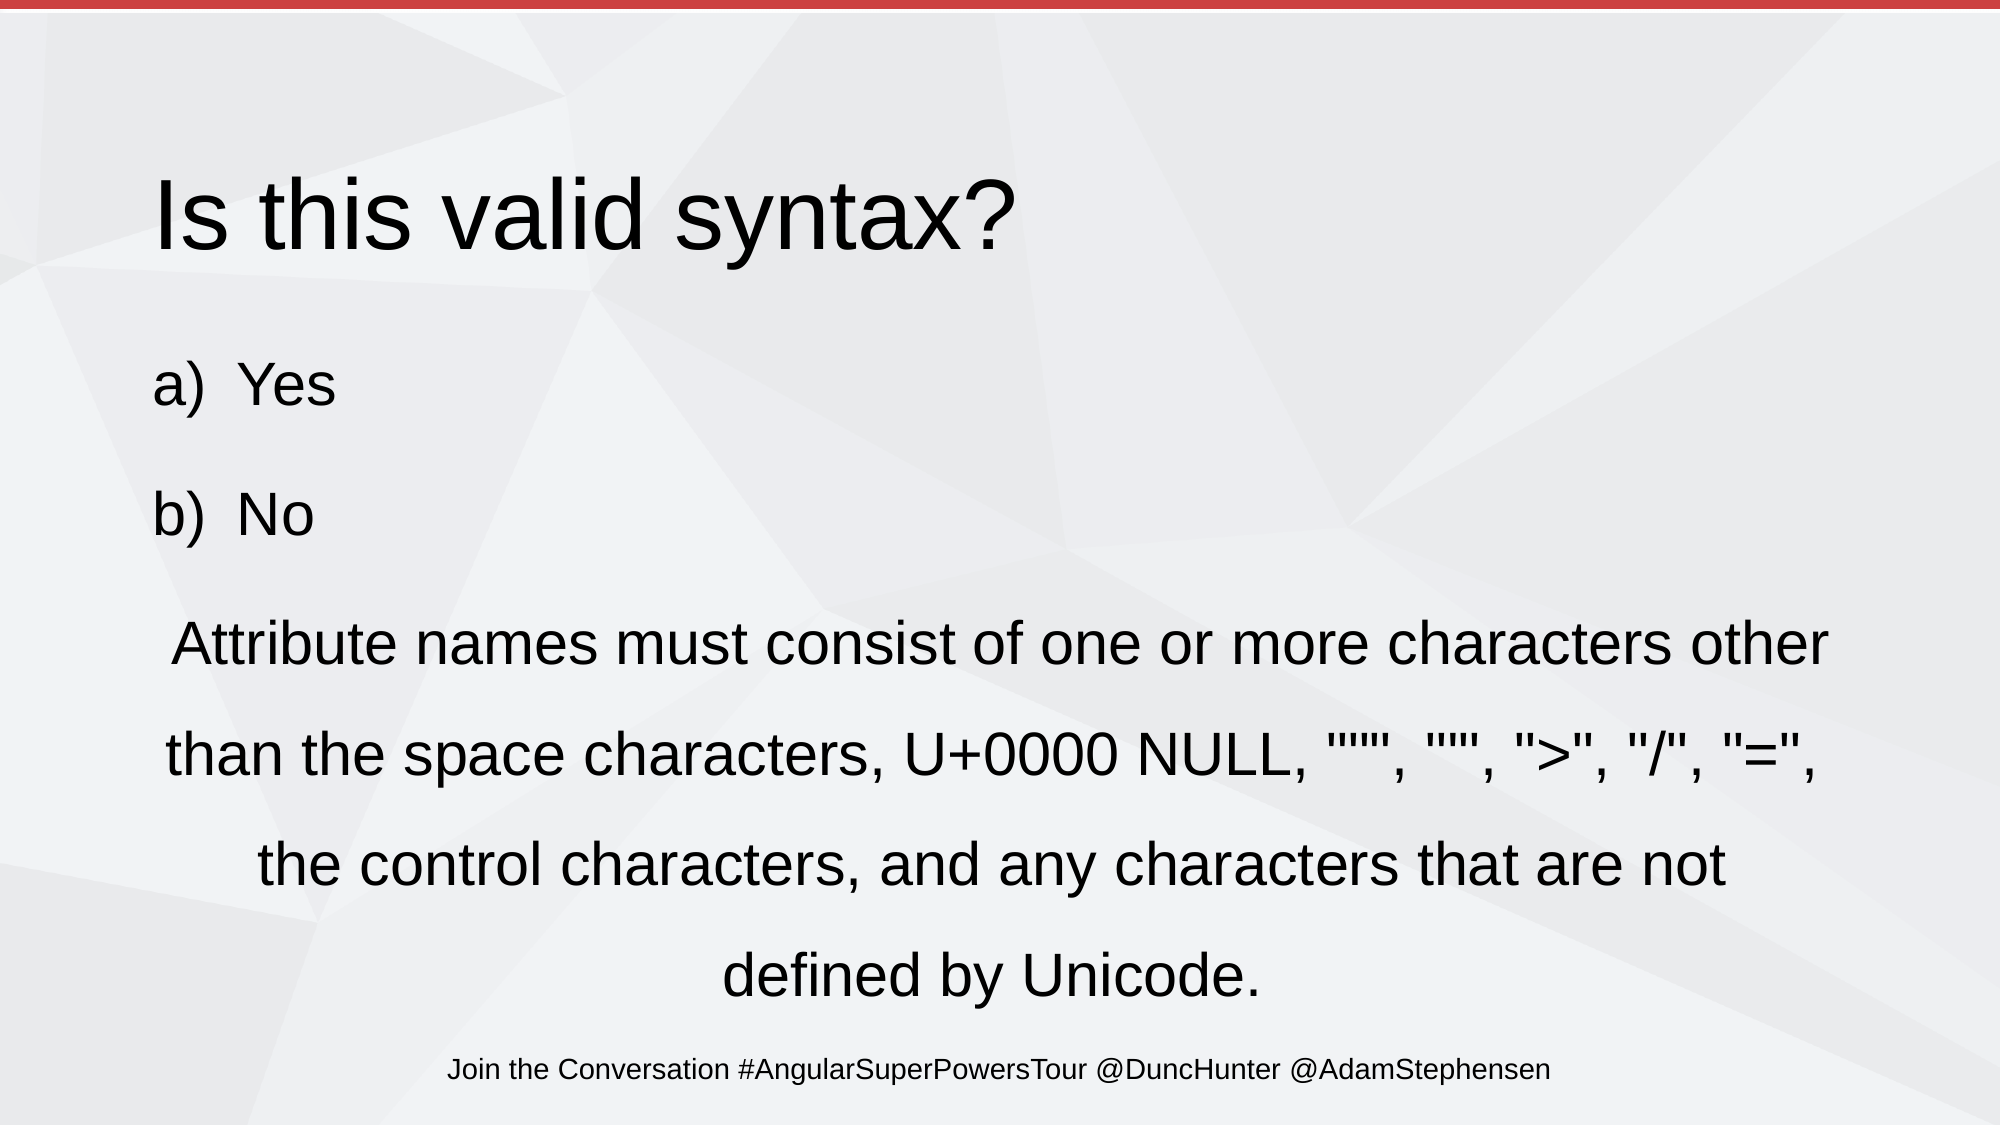

# Is this valid syntax?
Yes
No
 Attribute names must consist of one or more characters other than the space characters, U+0000 NULL, """, "'", ">", "/", "=", the control characters, and any characters that are not defined by Unicode.
Join the Conversation #AngularSuperPowersTour @DuncHunter @AdamStephensen